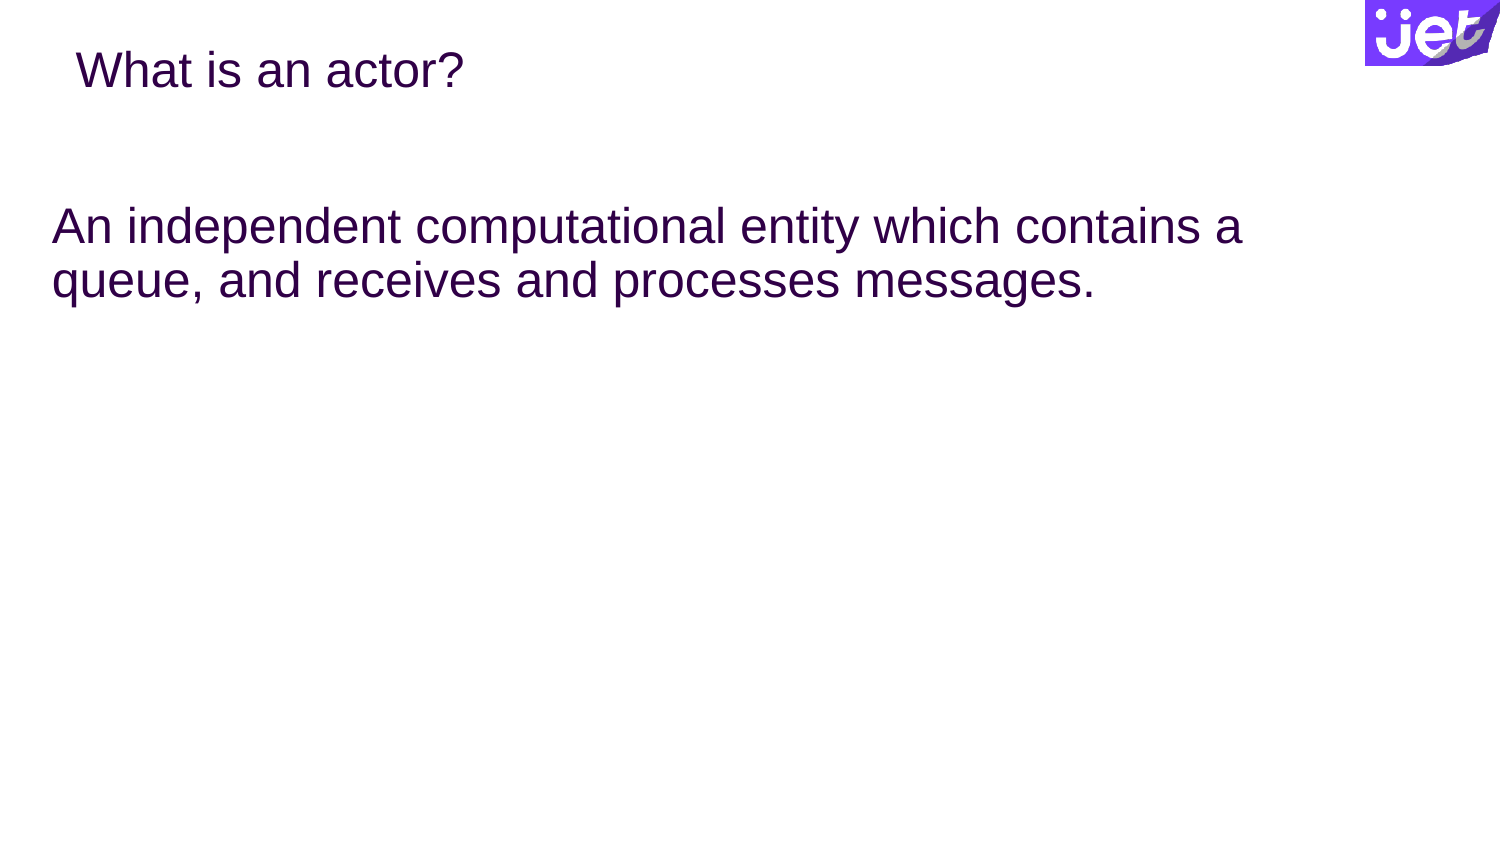

# What is an actor?
An independent computational entity which contains a queue, and receives and processes messages.